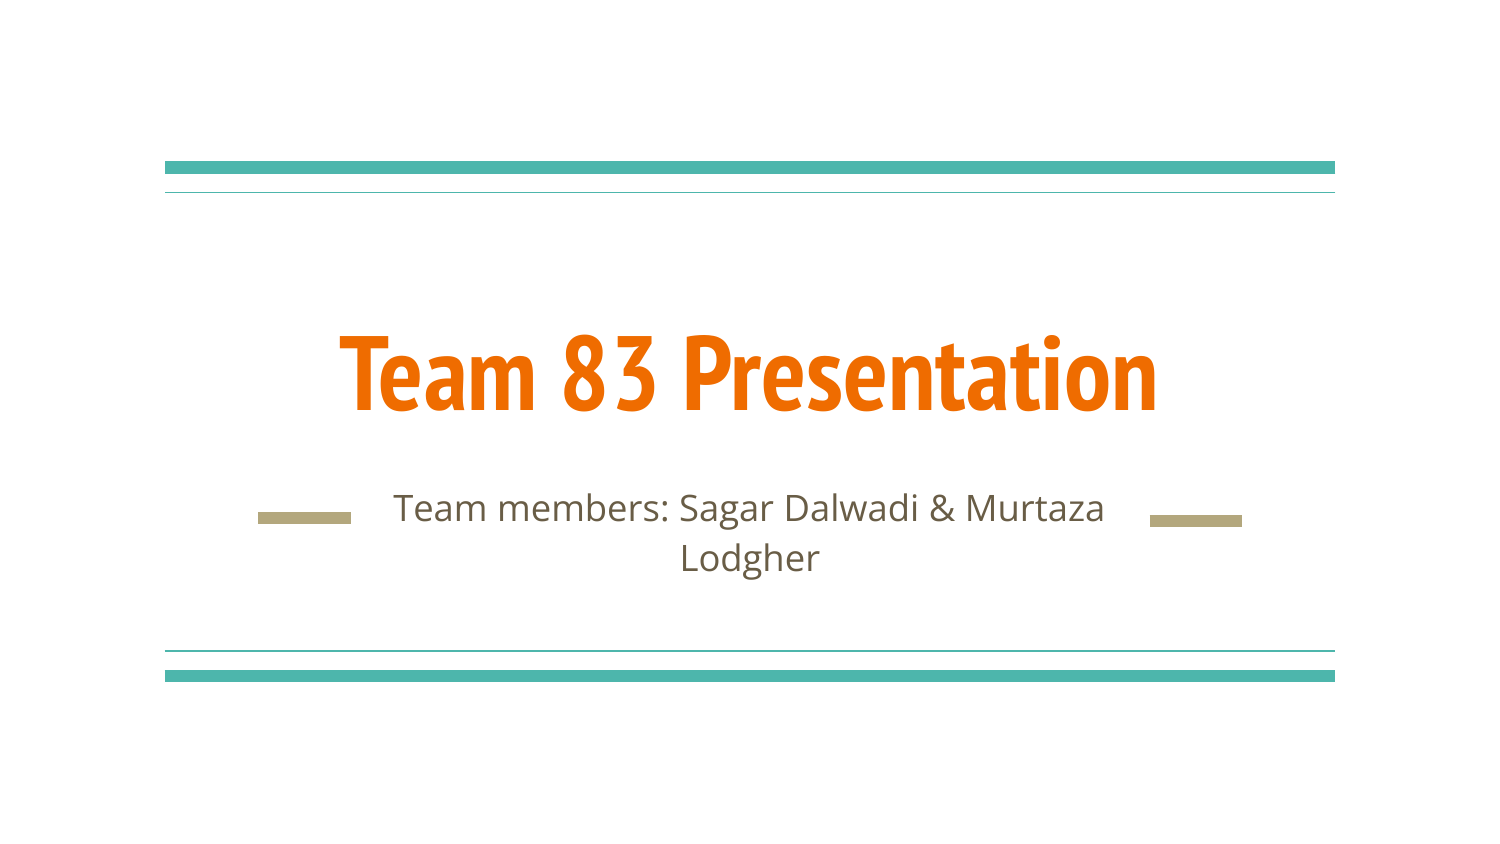

# Team 83 Presentation
Team members: Sagar Dalwadi & Murtaza Lodgher